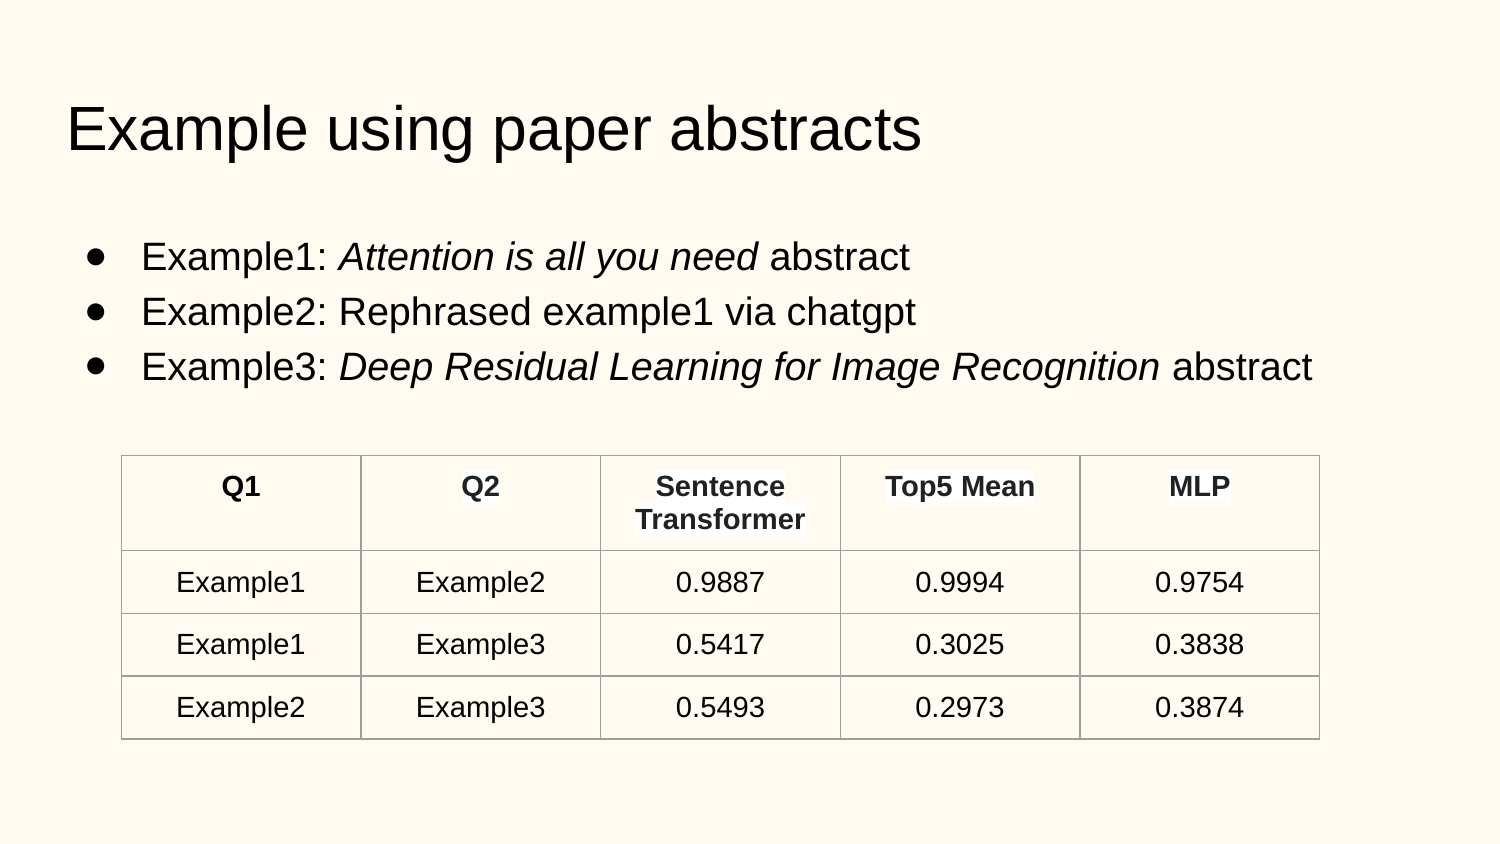

# Example using paper abstracts
Example1: Attention is all you need abstract
Example2: Rephrased example1 via chatgpt
Example3: Deep Residual Learning for Image Recognition abstract
| Q1 | Q2 | Sentence Transformer | Top5 Mean | MLP |
| --- | --- | --- | --- | --- |
| Example1 | Example2 | 0.9887 | 0.9994 | 0.9754 |
| Example1 | Example3 | 0.5417 | 0.3025 | 0.3838 |
| Example2 | Example3 | 0.5493 | 0.2973 | 0.3874 |